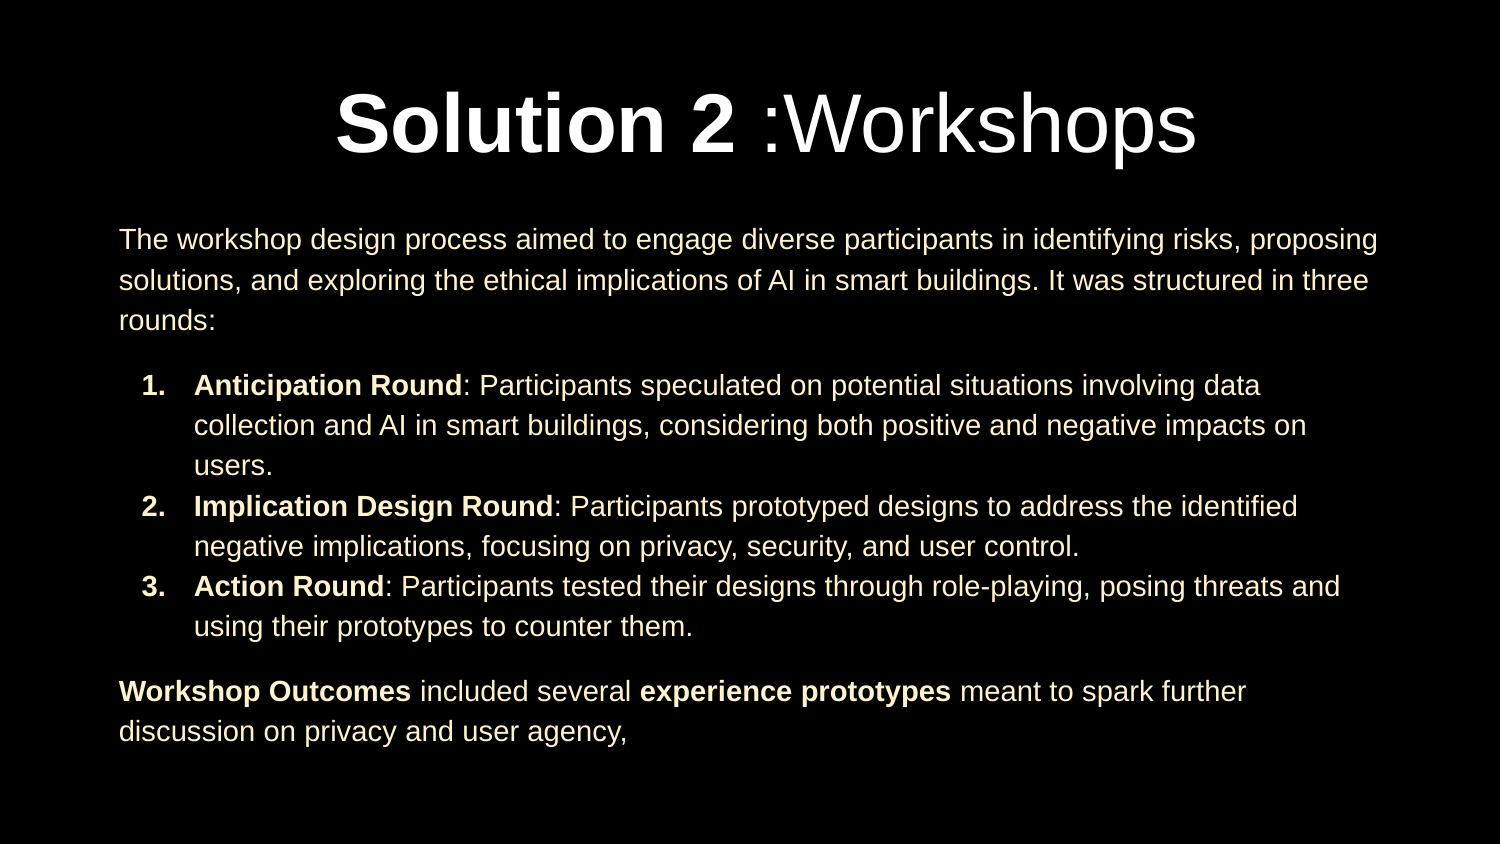

# Solution 2 :Workshops

The workshop design process aimed to engage diverse participants in identifying risks, proposing solutions, and exploring the ethical implications of AI in smart buildings. It was structured in three rounds:
Anticipation Round: Participants speculated on potential situations involving data collection and AI in smart buildings, considering both positive and negative impacts on users.
Implication Design Round: Participants prototyped designs to address the identified negative implications, focusing on privacy, security, and user control.
Action Round: Participants tested their designs through role-playing, posing threats and using their prototypes to counter them.
Workshop Outcomes included several experience prototypes meant to spark further discussion on privacy and user agency,